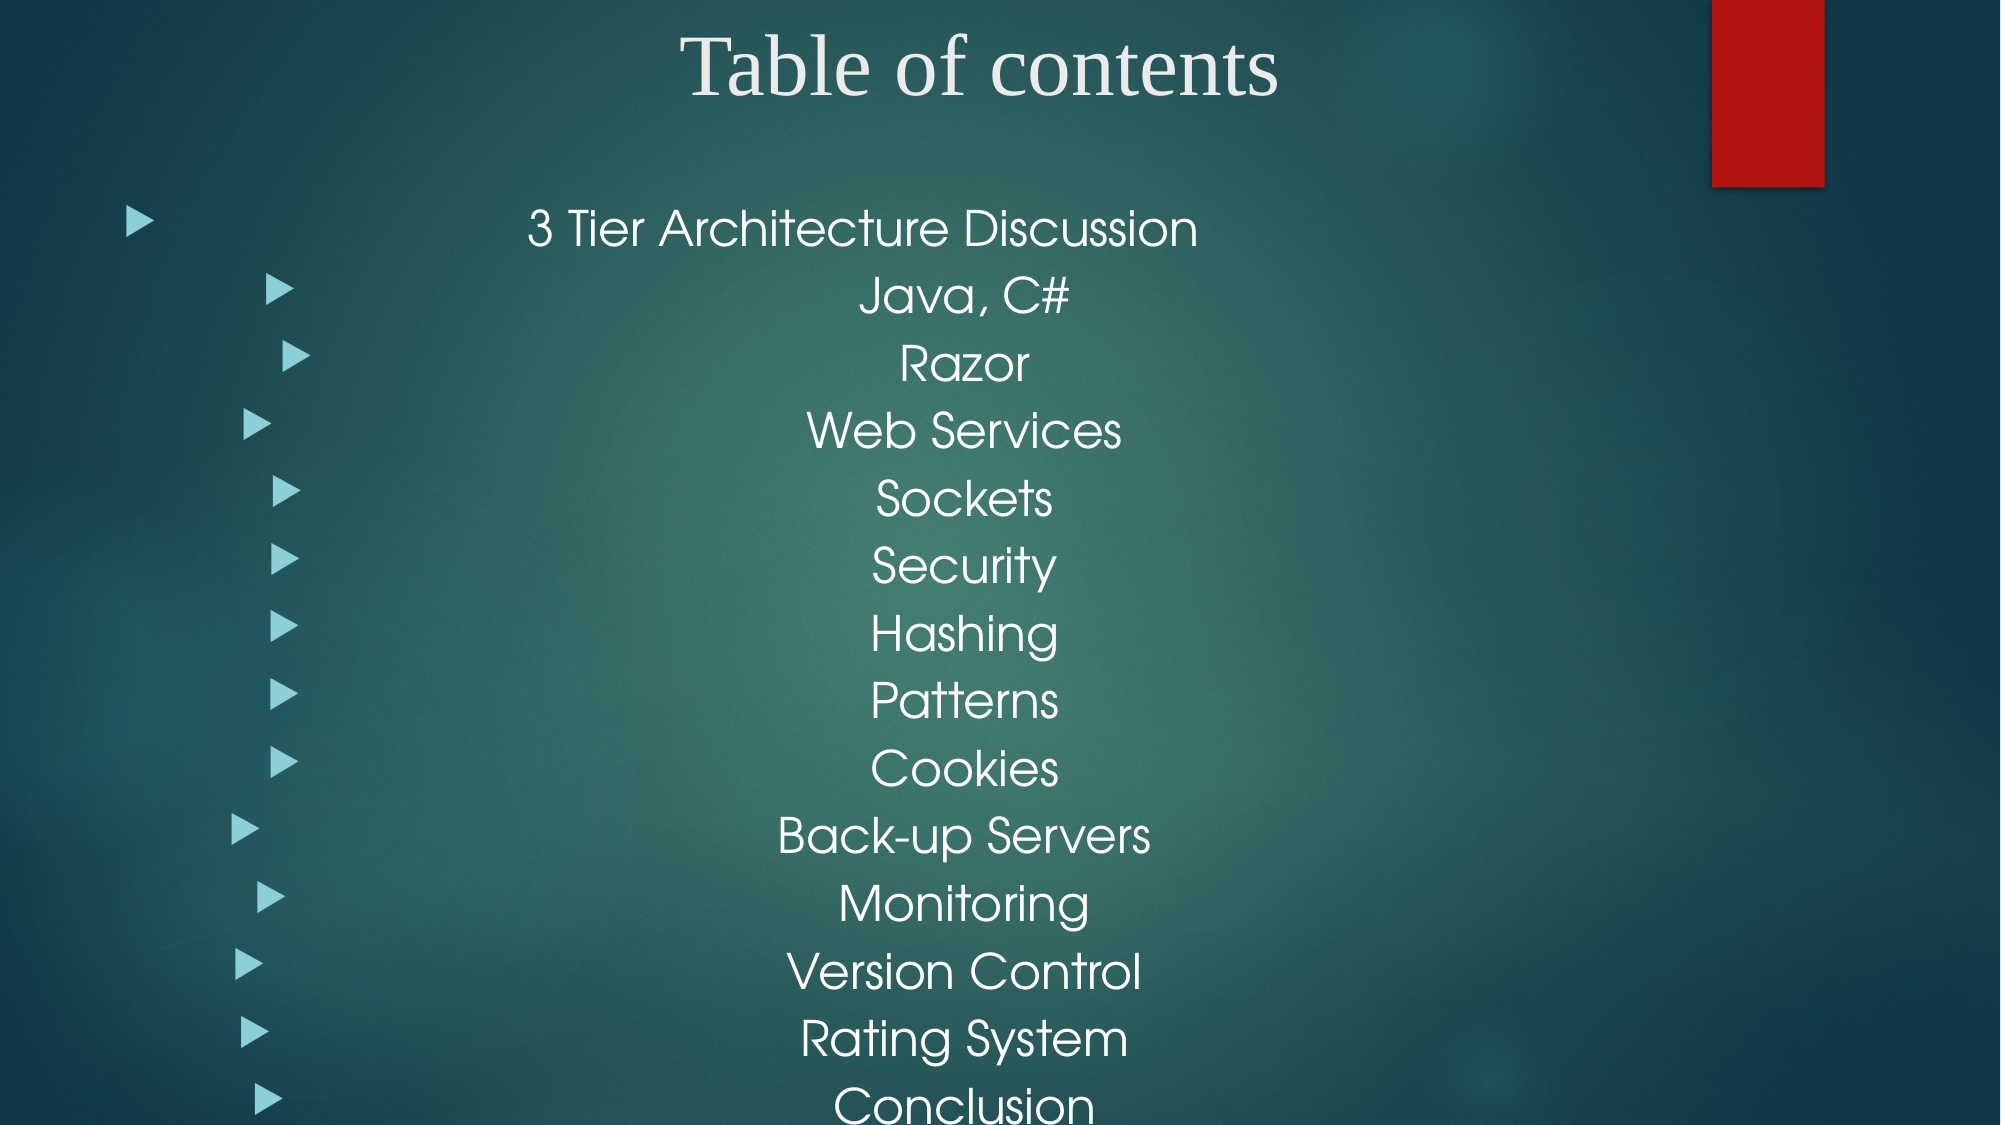

# Table of contents
3 Tier Architecture Discussion
Java, C#
Razor
Web Services
Sockets
Security
Hashing
Patterns
Cookies
Back-up Servers
Monitoring
Version Control
Rating System
Conclusion